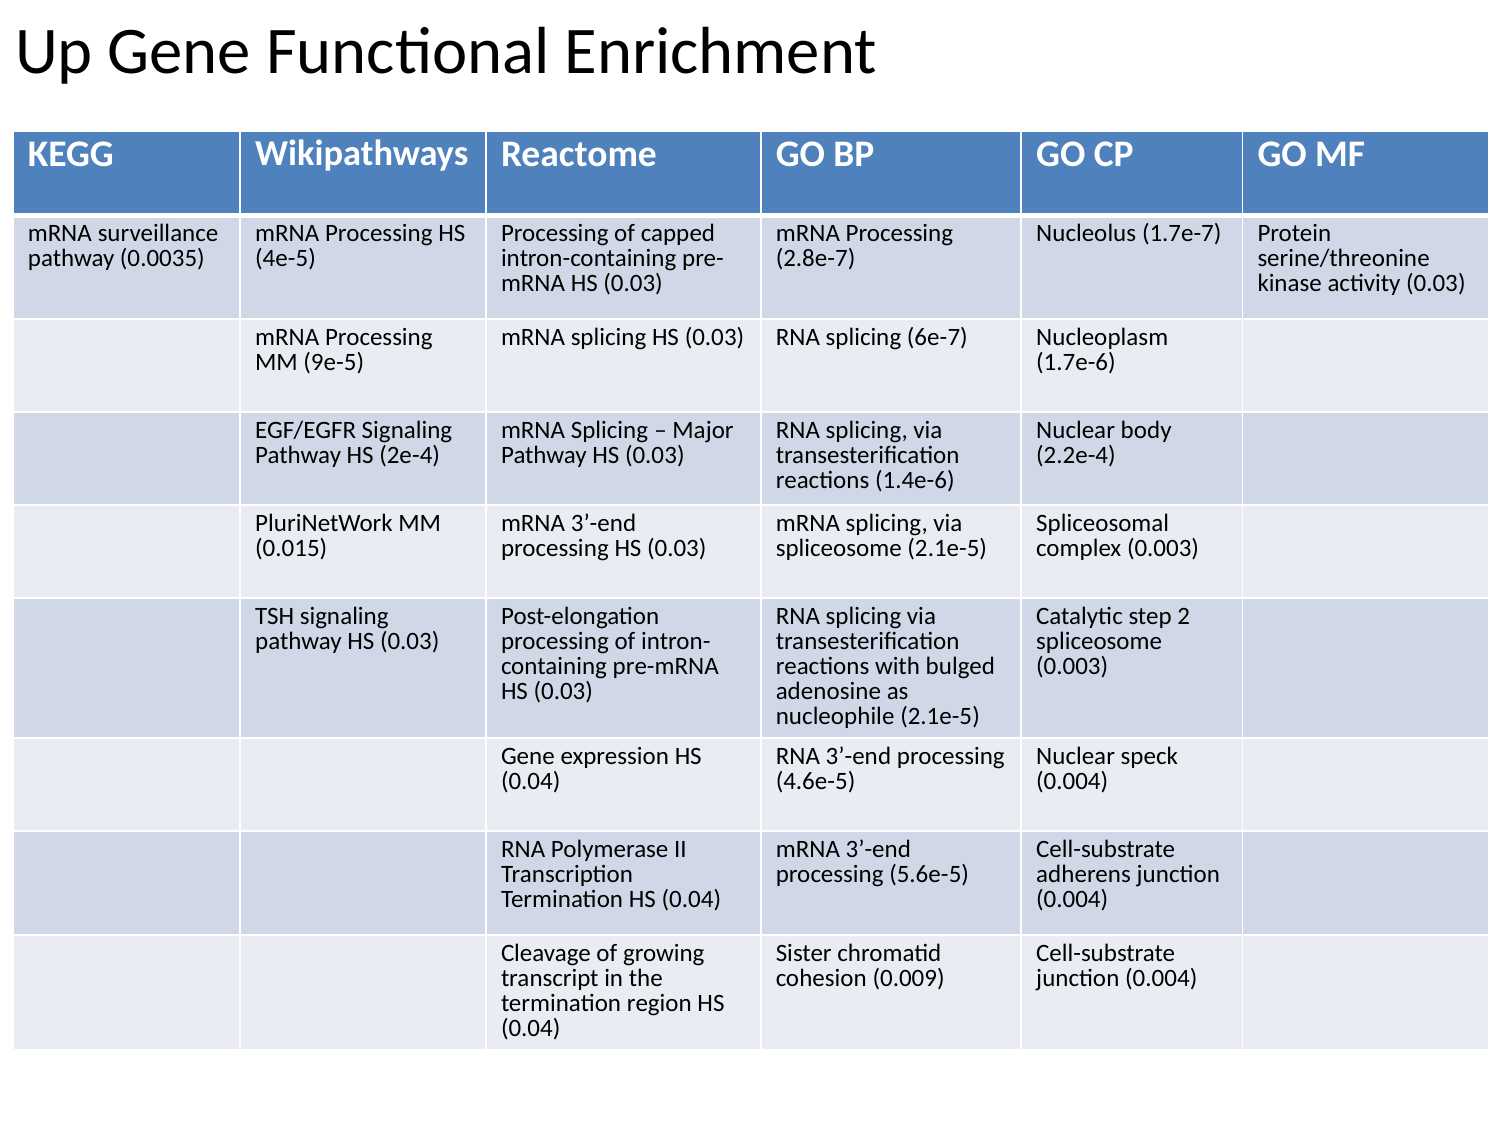

# Up Gene Functional Enrichment
| KEGG | Wikipathways | Reactome | GO BP | GO CP | GO MF |
| --- | --- | --- | --- | --- | --- |
| mRNA surveillance pathway (0.0035) | mRNA Processing HS (4e-5) | Processing of capped intron-containing pre-mRNA HS (0.03) | mRNA Processing (2.8e-7) | Nucleolus (1.7e-7) | Protein serine/threonine kinase activity (0.03) |
|  | mRNA Processing MM (9e-5) | mRNA splicing HS (0.03) | RNA splicing (6e-7) | Nucleoplasm (1.7e-6) |  |
|  | EGF/EGFR Signaling Pathway HS (2e-4) | mRNA Splicing – Major Pathway HS (0.03) | RNA splicing, via transesterification reactions (1.4e-6) | Nuclear body (2.2e-4) |  |
|  | PluriNetWork MM (0.015) | mRNA 3’-end processing HS (0.03) | mRNA splicing, via spliceosome (2.1e-5) | Spliceosomal complex (0.003) |  |
|  | TSH signaling pathway HS (0.03) | Post-elongation processing of intron-containing pre-mRNA HS (0.03) | RNA splicing via transesterification reactions with bulged adenosine as nucleophile (2.1e-5) | Catalytic step 2 spliceosome (0.003) |  |
|  |  | Gene expression HS (0.04) | RNA 3’-end processing (4.6e-5) | Nuclear speck (0.004) |  |
|  |  | RNA Polymerase II Transcription Termination HS (0.04) | mRNA 3’-end processing (5.6e-5) | Cell-substrate adherens junction (0.004) |  |
|  |  | Cleavage of growing transcript in the termination region HS (0.04) | Sister chromatid cohesion (0.009) | Cell-substrate junction (0.004) |  |